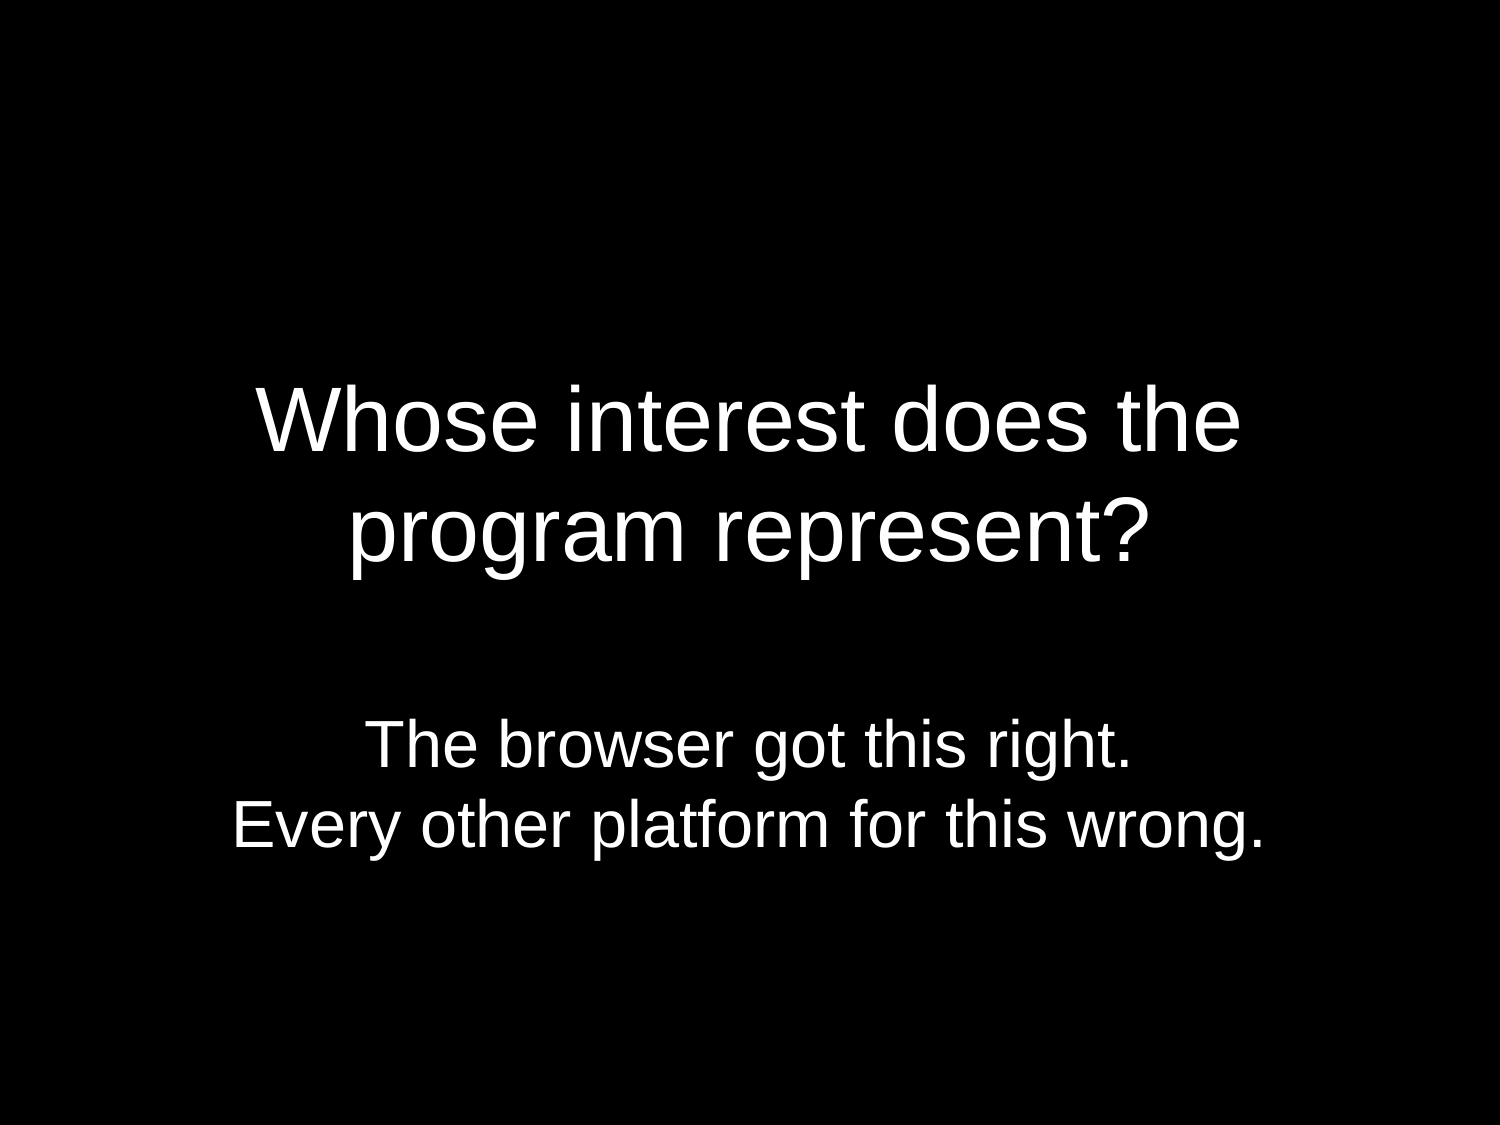

# Whose interest does the program represent?
The browser got this right.
Every other platform for this wrong.